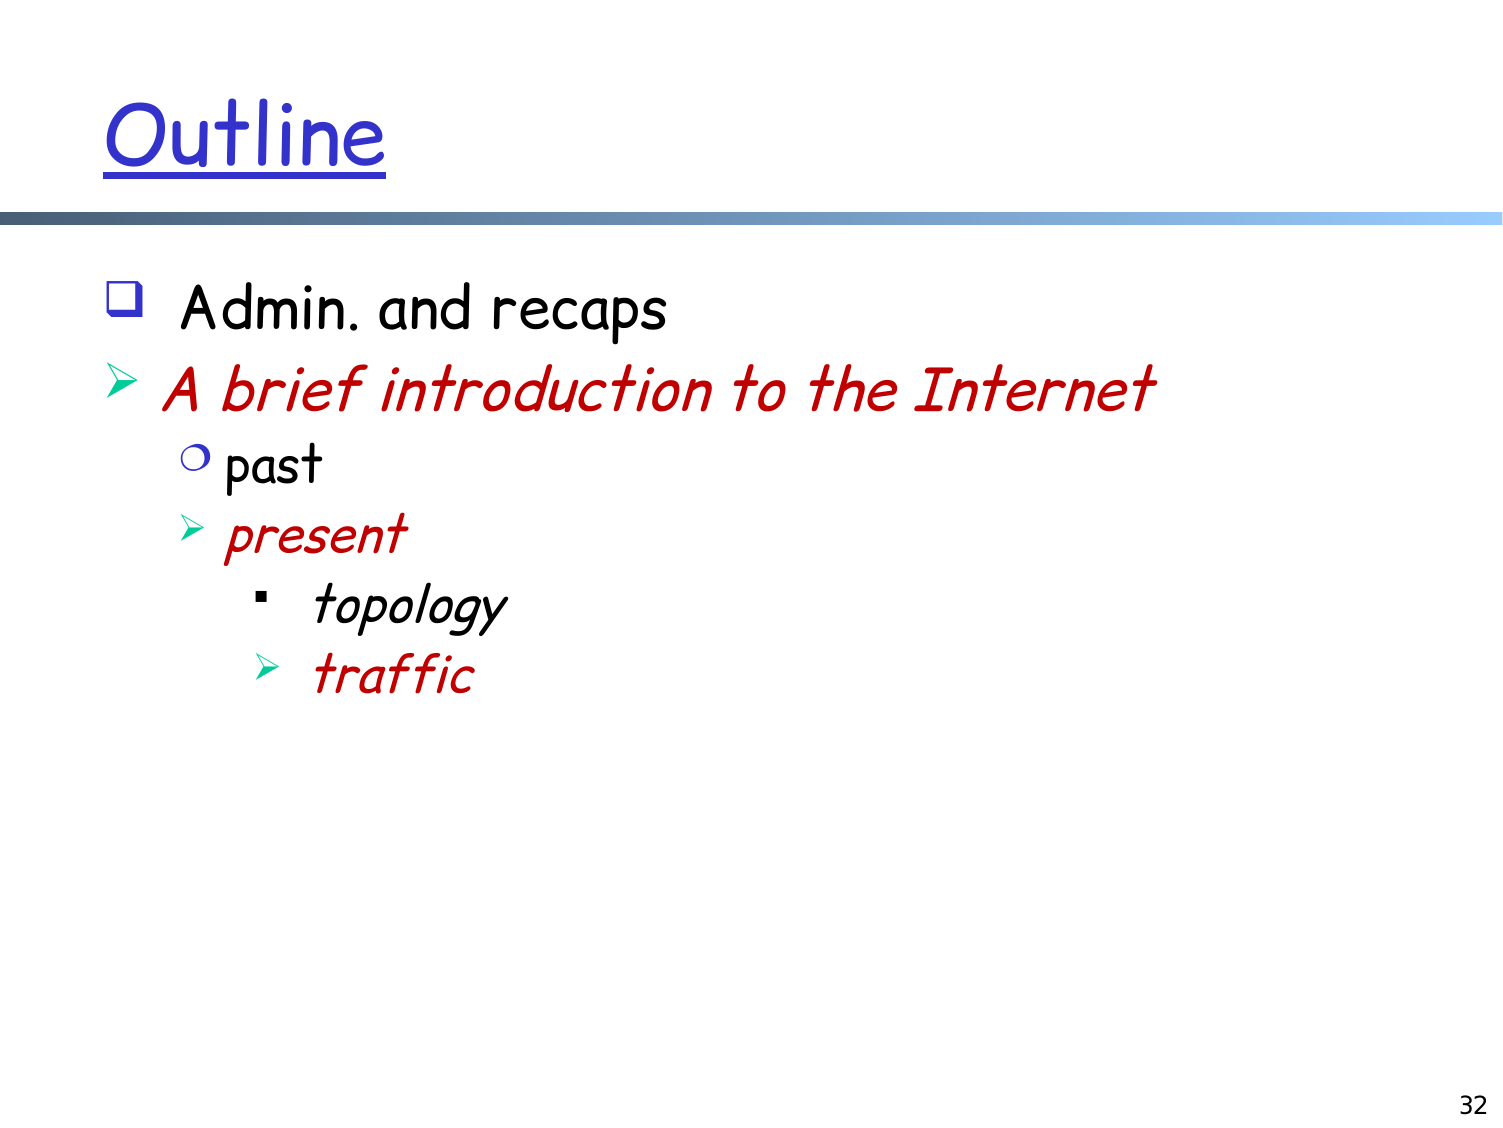

# Outline
Admin. and recaps
A brief introduction to the Internet
past
present
topology
traffic
32